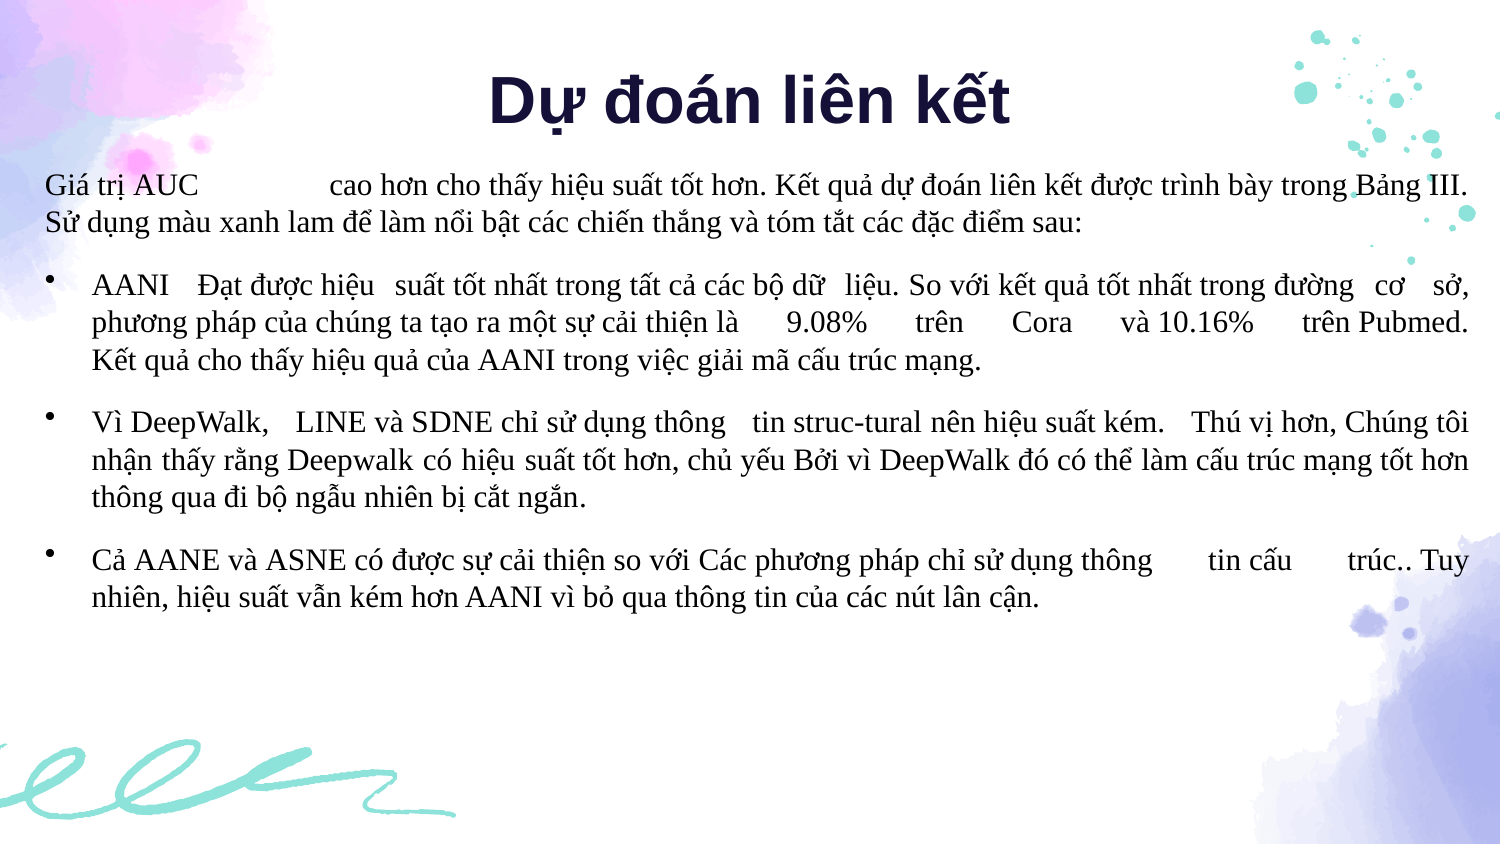

# Dự đoán liên kết
Giá trị AUC cao hơn cho thấy hiệu suất tốt hơn. Kết quả dự đoán liên kết được trình bày trong Bảng III. Sử dụng màu xanh lam để làm nổi bật các chiến thắng và tóm tắt các đặc điểm sau:
AANI  Đạt được hiệu suất tốt nhất trong tất cả các bộ dữ liệu. So với kết quả tốt nhất trong đường cơ  sở, phương pháp của chúng ta tạo ra một sự cải thiện là 9.08% trên Cora và 10.16% trên Pubmed. Kết quả cho thấy hiệu quả của AANI trong việc giải mã cấu trúc mạng.
Vì DeepWalk, LINE và SDNE chỉ sử dụng thông tin struc-tural nên hiệu suất kém. Thú vị hơn, Chúng tôi nhận thấy rằng Deepwalk có hiệu suất tốt hơn, chủ yếu Bởi vì DeepWalk đó có thể làm cấu trúc mạng tốt hơn thông qua đi bộ ngẫu nhiên bị cắt ngắn.
Cả AANE và ASNE có được sự cải thiện so với Các phương pháp chỉ sử dụng thông tin cấu trúc.. Tuy nhiên, hiệu suất vẫn kém hơn AANI vì bỏ qua thông tin của các nút lân cận.